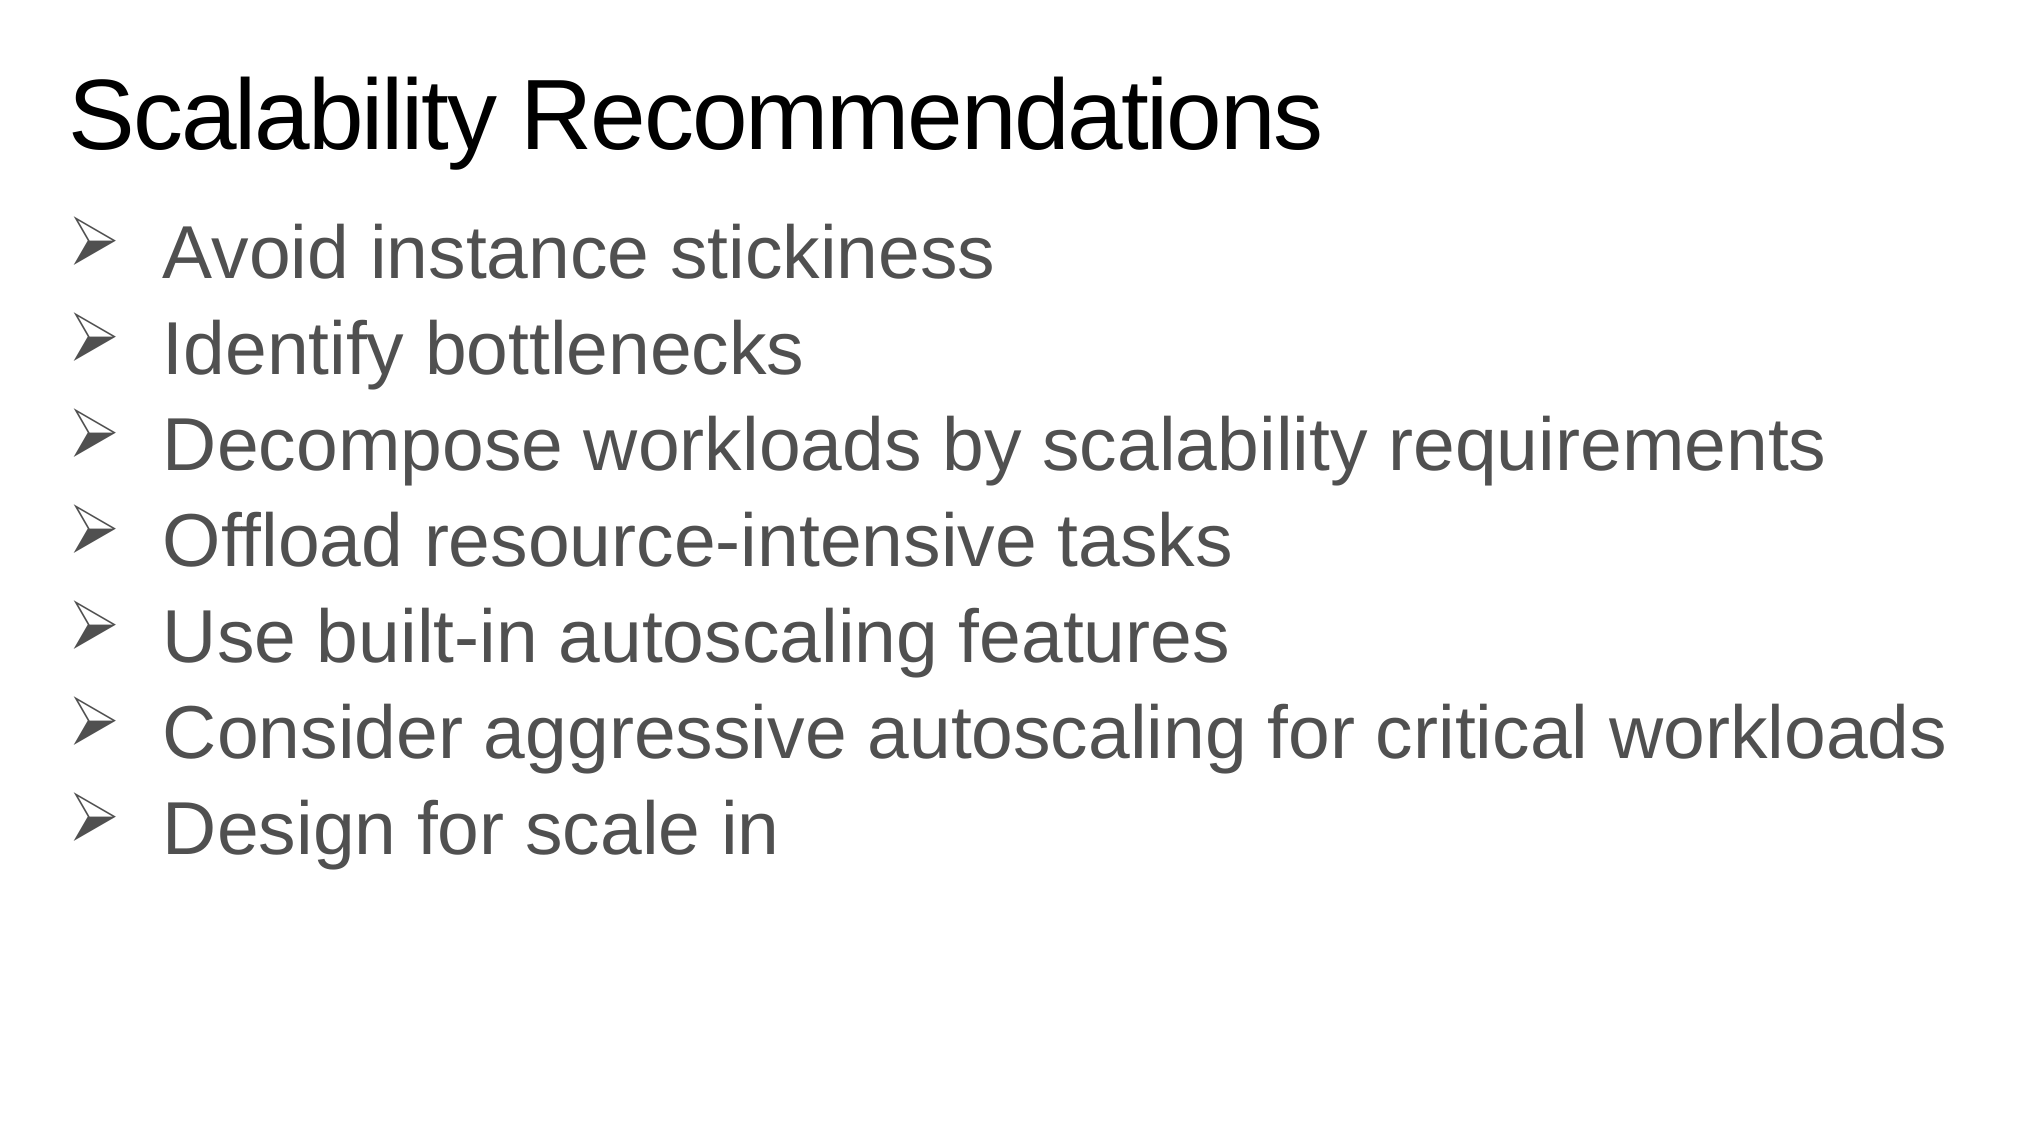

# Scalability Recommendations
Avoid instance stickiness
Identify bottlenecks
Decompose workloads by scalability requirements
Offload resource-intensive tasks
Use built-in autoscaling features
Consider aggressive autoscaling for critical workloads
Design for scale in